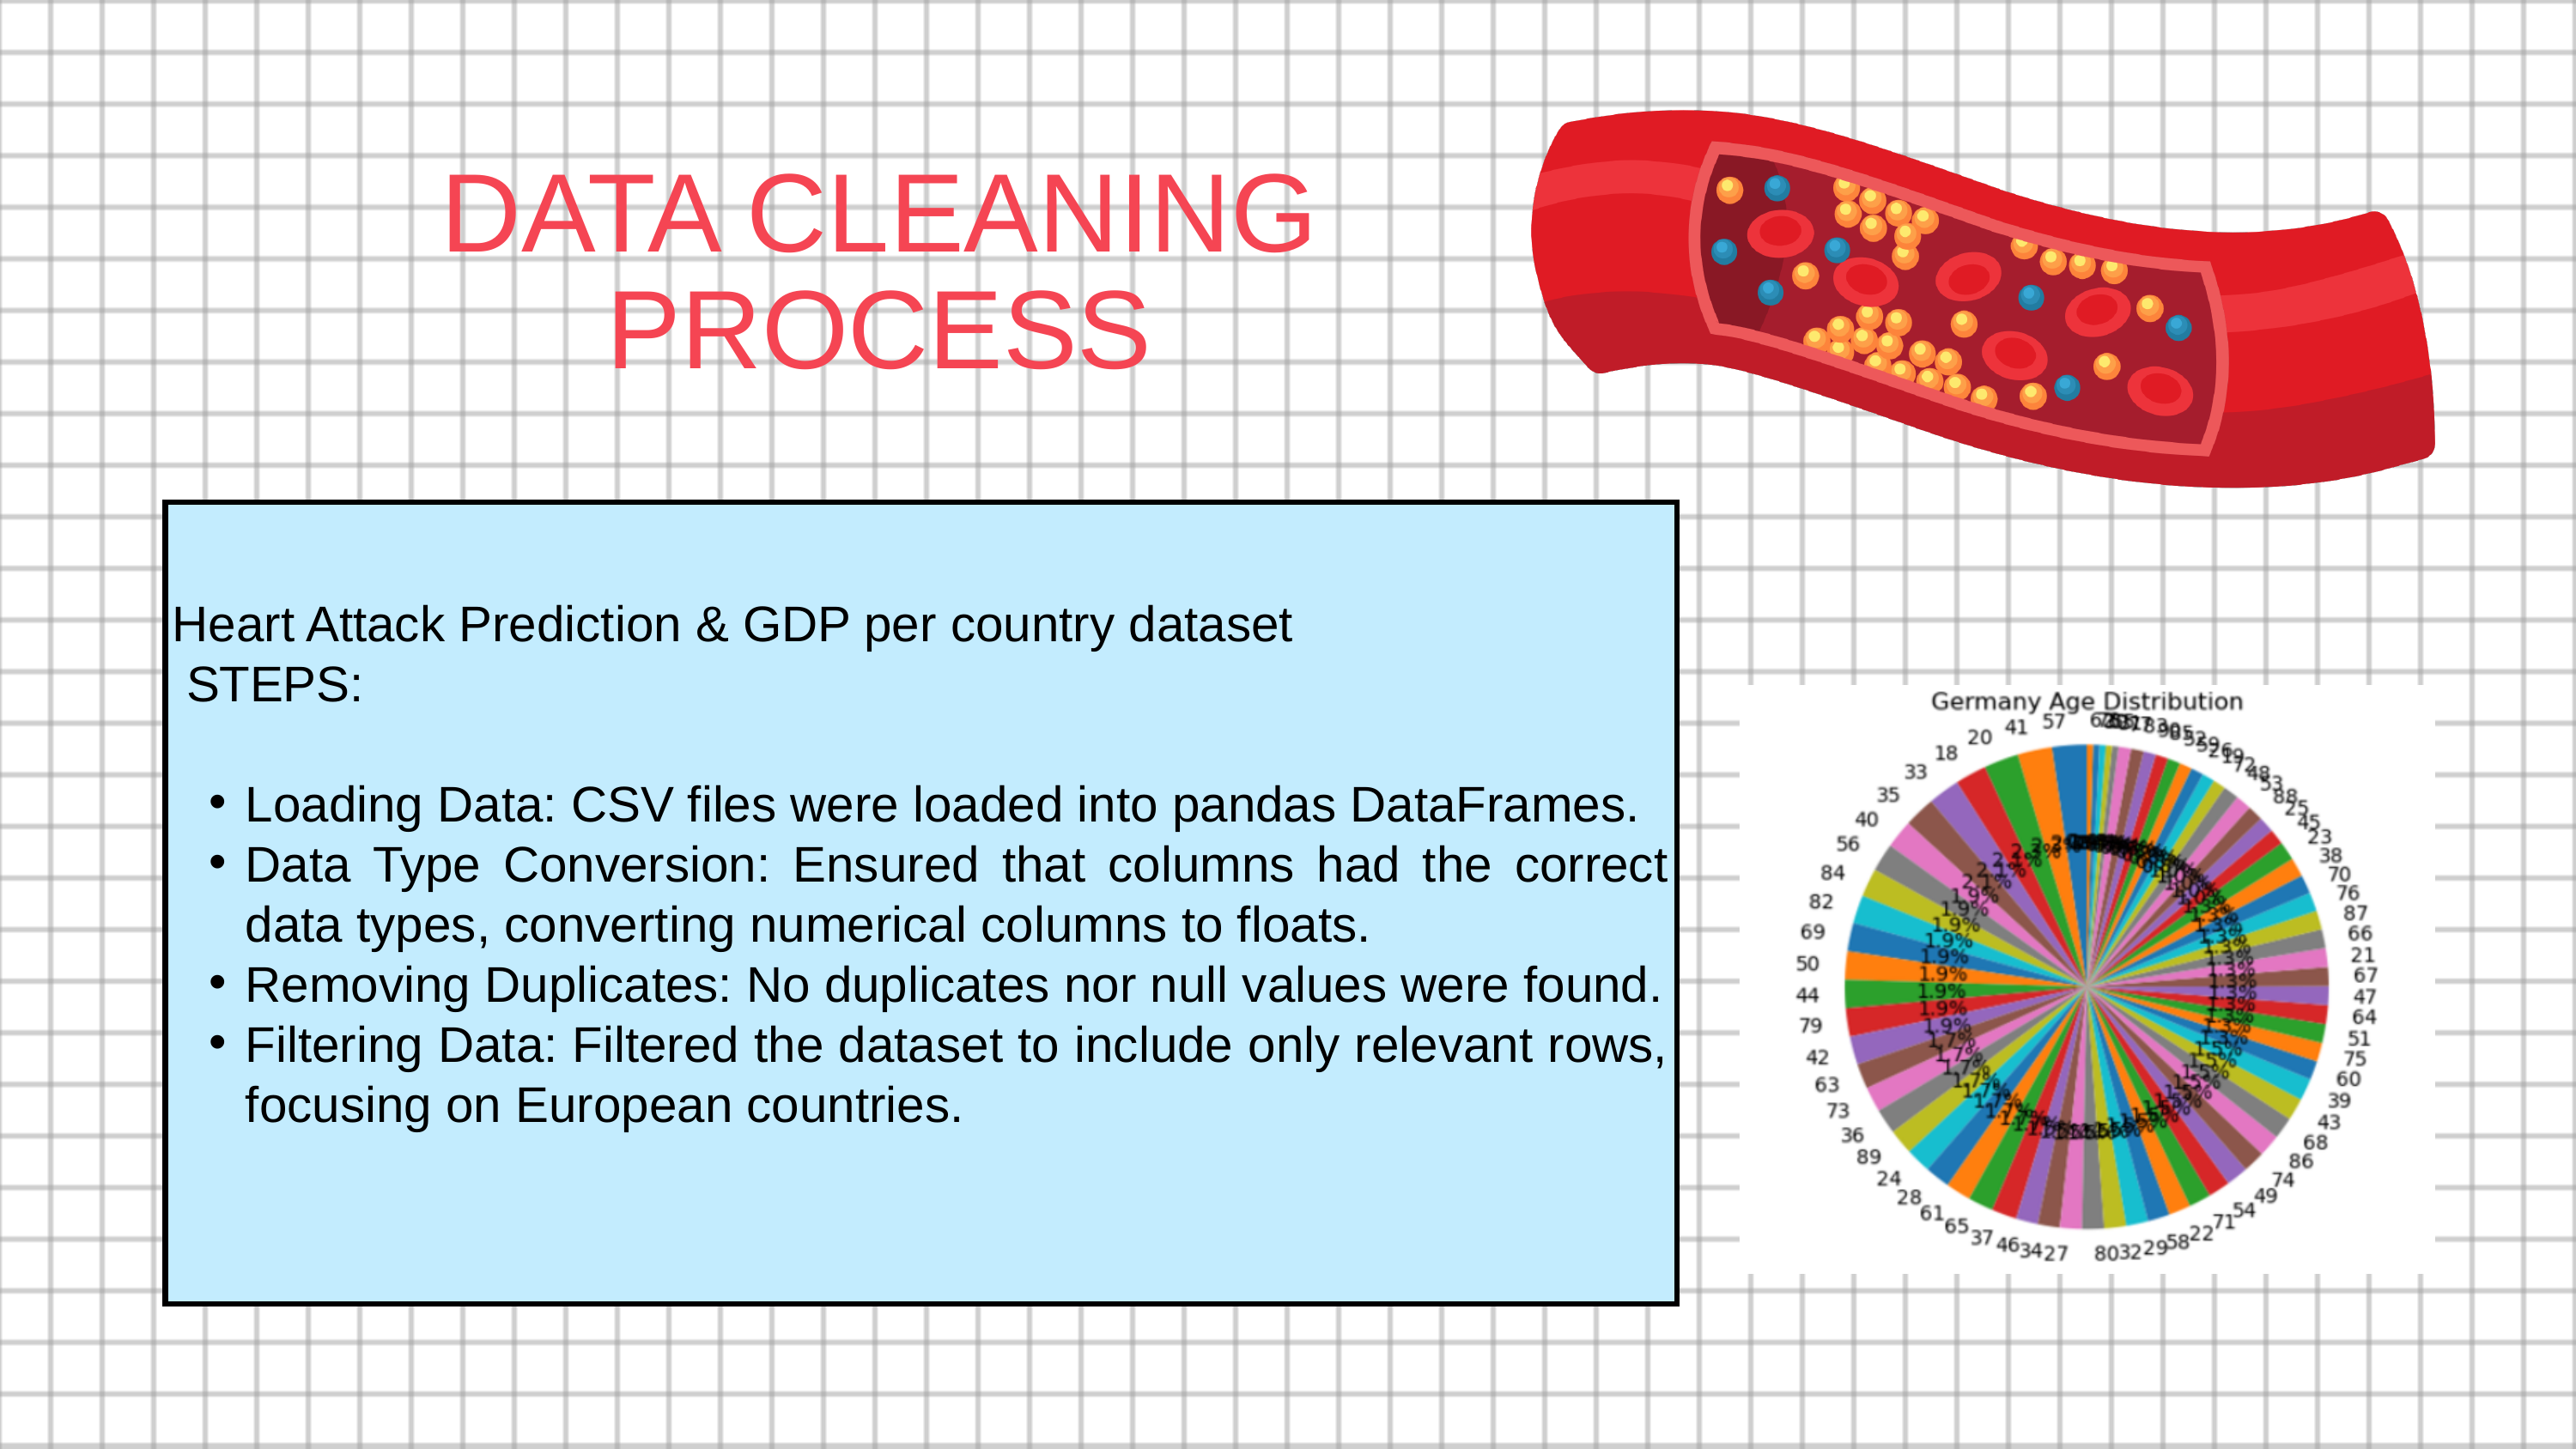

DATA CLEANING PROCESS

Heart Attack Prediction & GDP per country dataset
 STEPS:

Loading Data: CSV files were loaded into pandas DataFrames.
Data Type Conversion: Ensured that columns had the correct data types, converting numerical columns to floats.
Removing Duplicates: No duplicates nor null values were found.
Filtering Data: Filtered the dataset to include only relevant rows, focusing on European countries.

Dataset